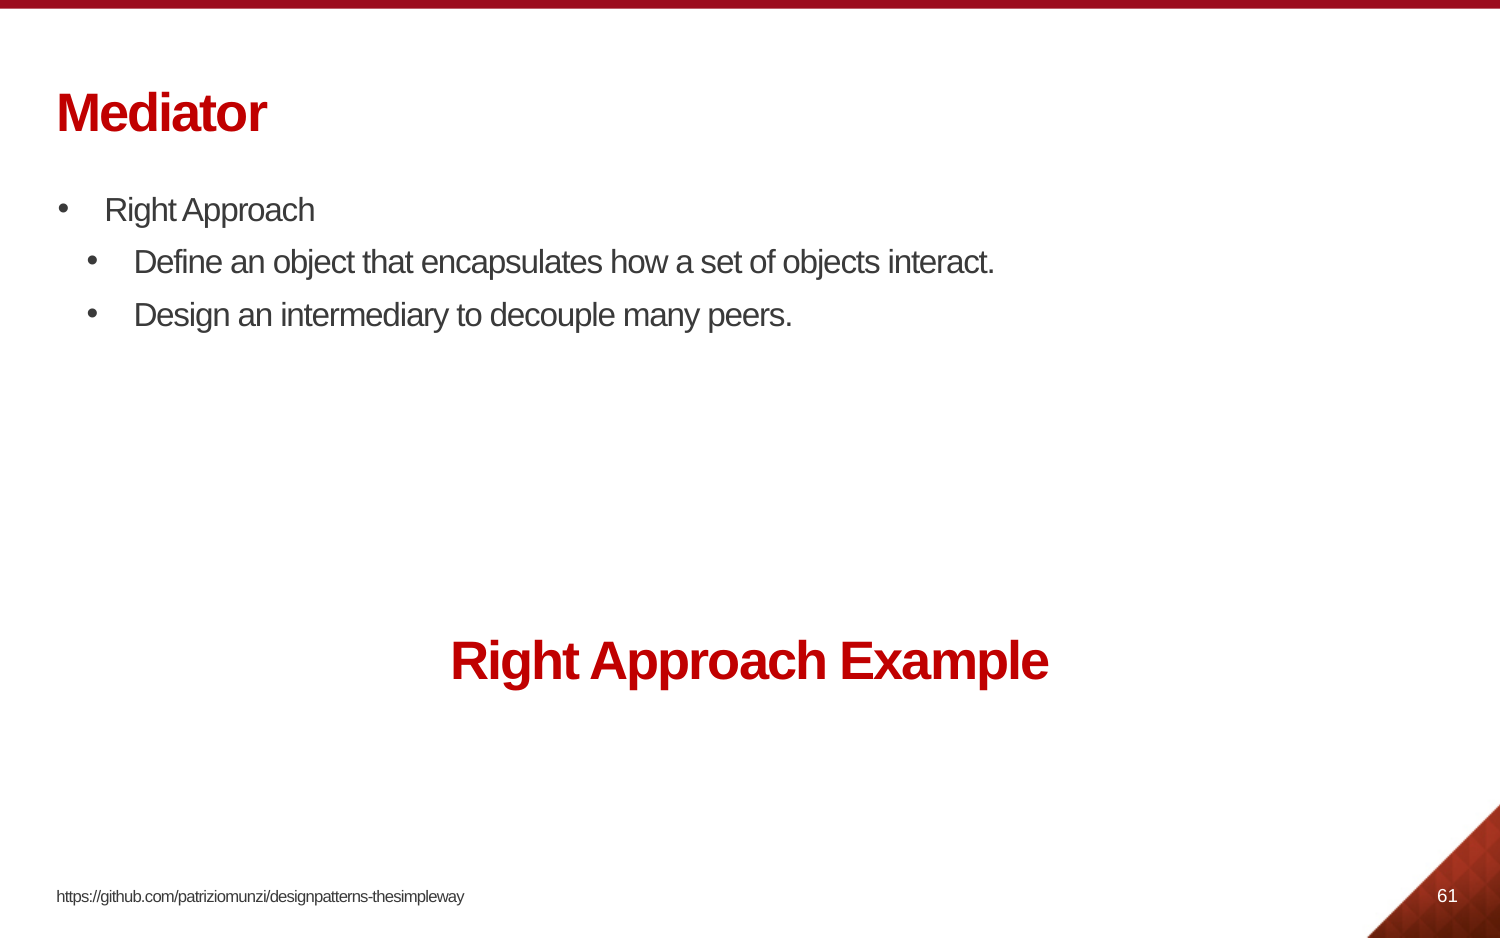

# Mediator
Right Approach
Define an object that encapsulates how a set of objects interact.
Design an intermediary to decouple many peers.
Right Approach Example
61
https://github.com/patriziomunzi/designpatterns-thesimpleway